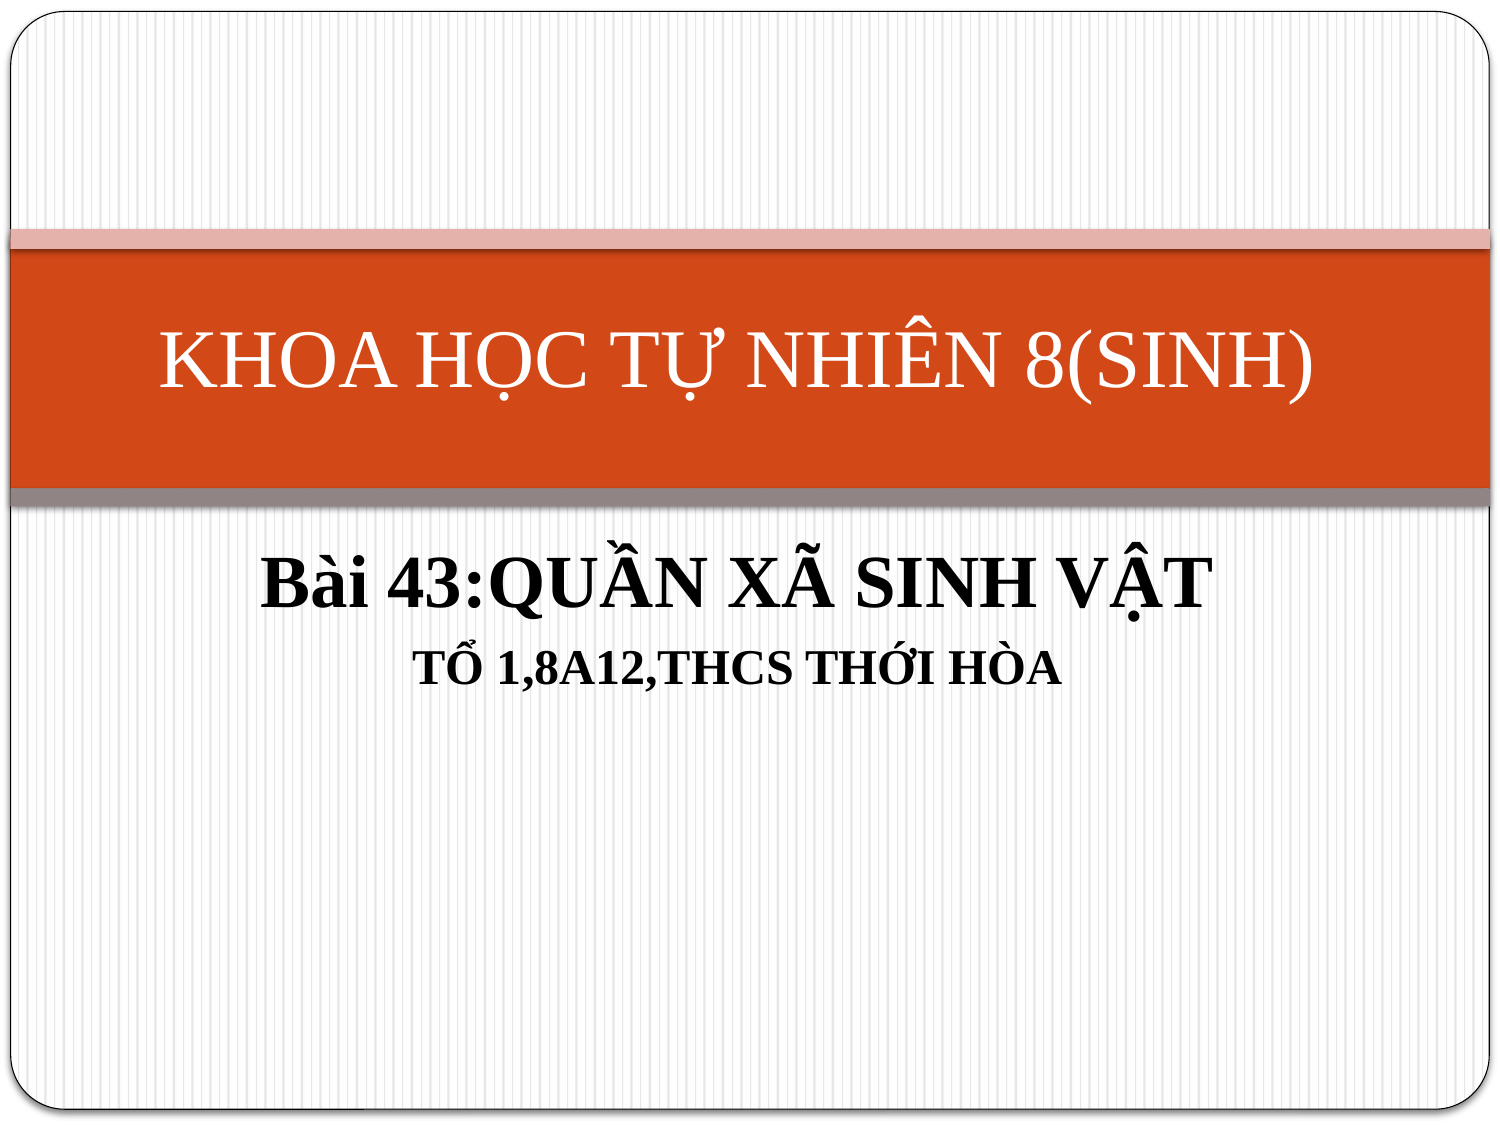

# KHOA HỌC TỰ NHIÊN 8(SINH)
Bài 43:QUẦN XÃ SINH VẬT
TỔ 1,8A12,THCS THỚI HÒA